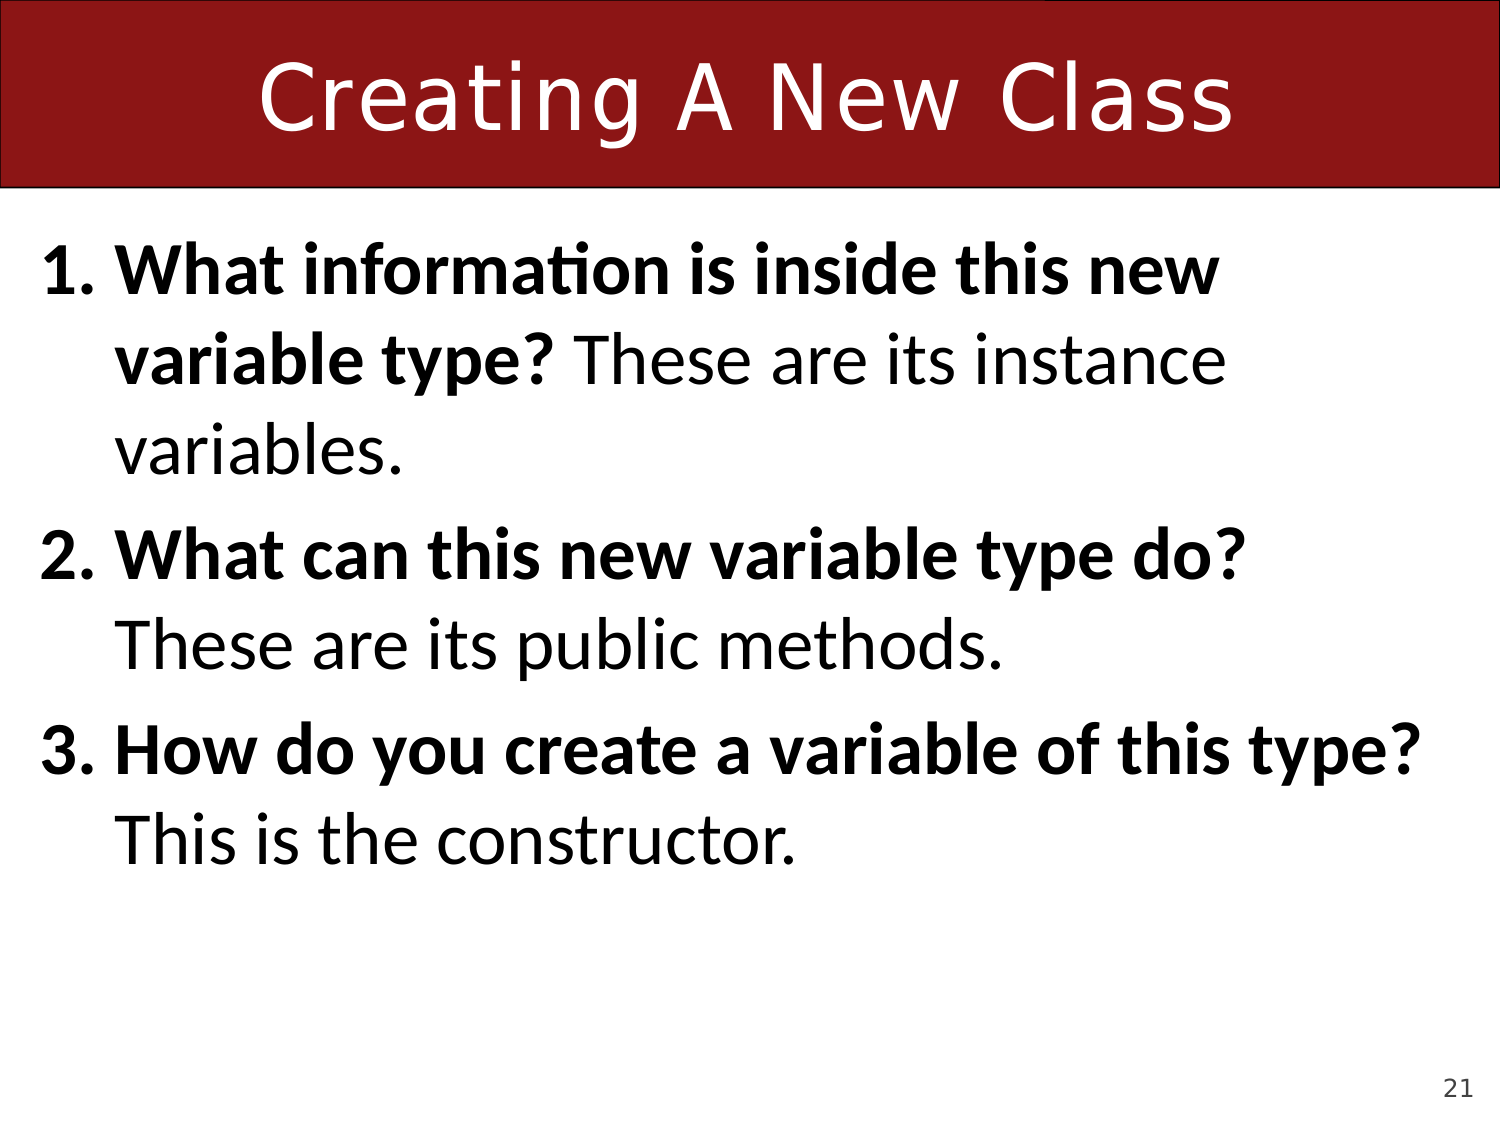

# Creating A New Class
What information is inside this new variable type? These are its instance variables.
What can this new variable type do?  These are its public methods.
How do you create a variable of this type?  This is the constructor.